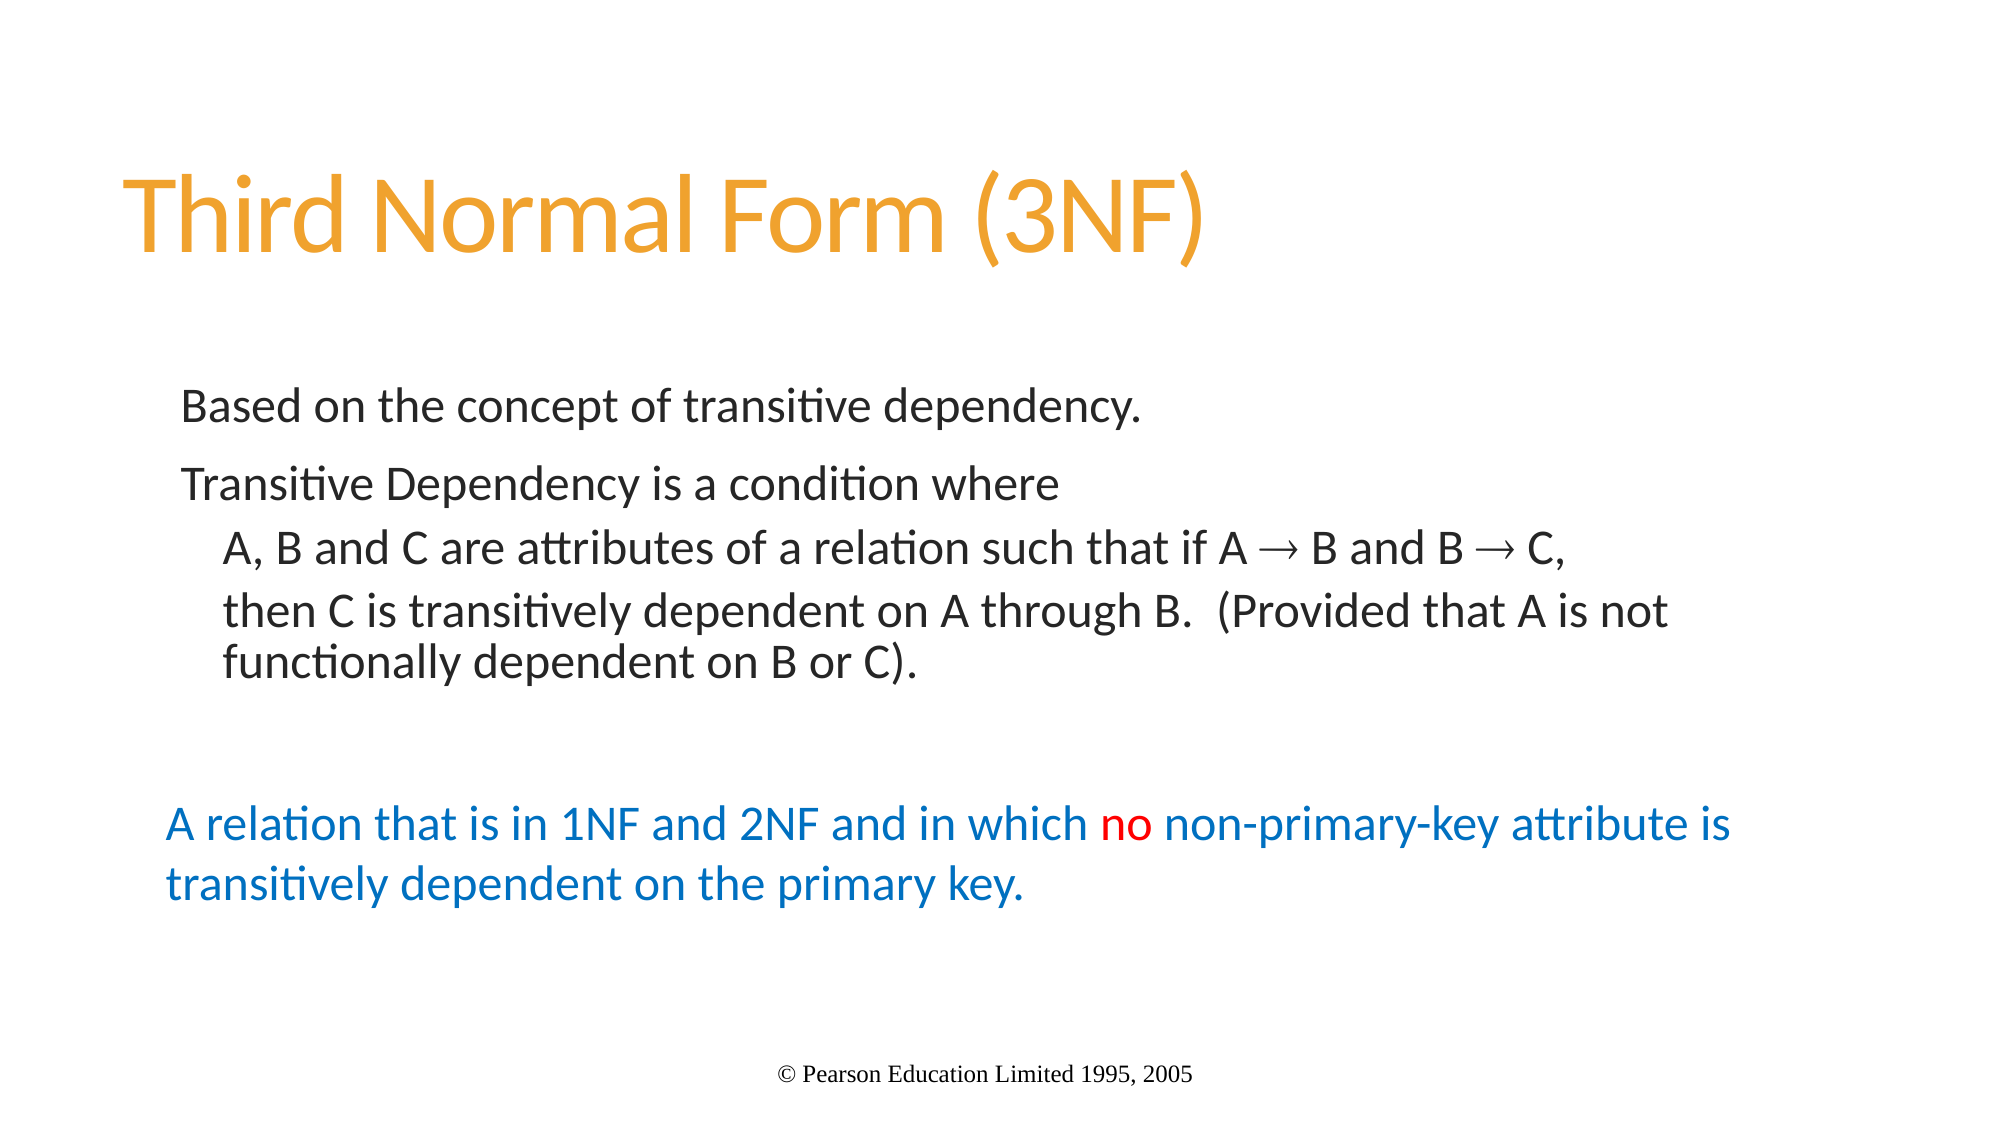

# Third Normal Form (3NF)

Based on the concept of transitive dependency.
Transitive Dependency is a condition where
A, B and C are attributes of a relation such that if A → B and B → C,
then C is transitively dependent on A through B.  (Provided that A is not functionally dependent on B or C).
A relation that is in 1NF and 2NF and in which no non-primary-key attribute is transitively dependent on the primary key.
© Pearson Education Limited 1995, 2005